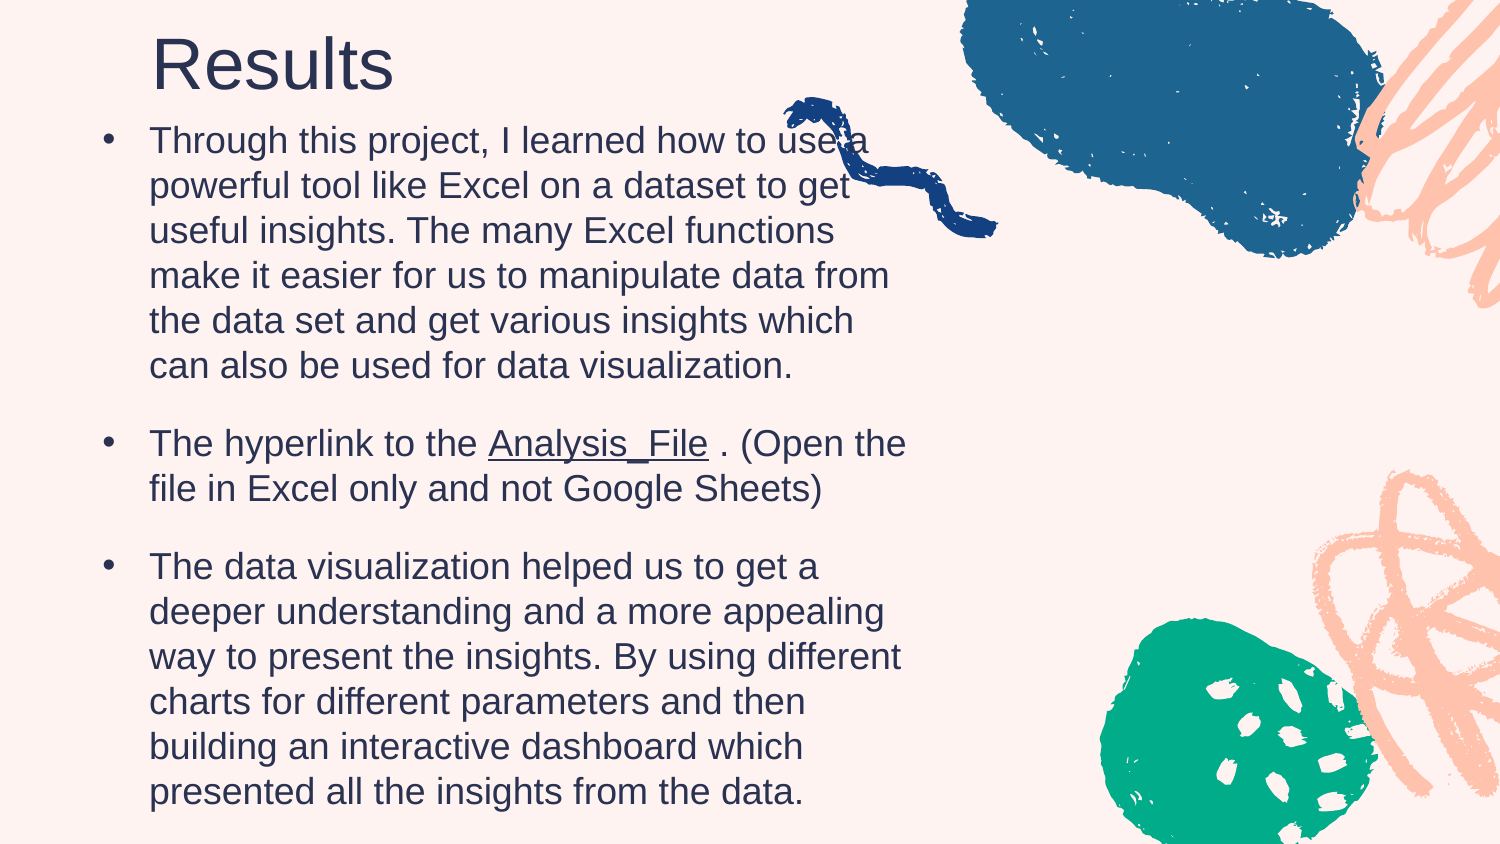

# Results
Through this project, I learned how to use a powerful tool like Excel on a dataset to get useful insights. The many Excel functions make it easier for us to manipulate data from the data set and get various insights which can also be used for data visualization.
The hyperlink to the Analysis_File . (Open the file in Excel only and not Google Sheets)
The data visualization helped us to get a deeper understanding and a more appealing way to present the insights. By using different charts for different parameters and then building an interactive dashboard which presented all the insights from the data.